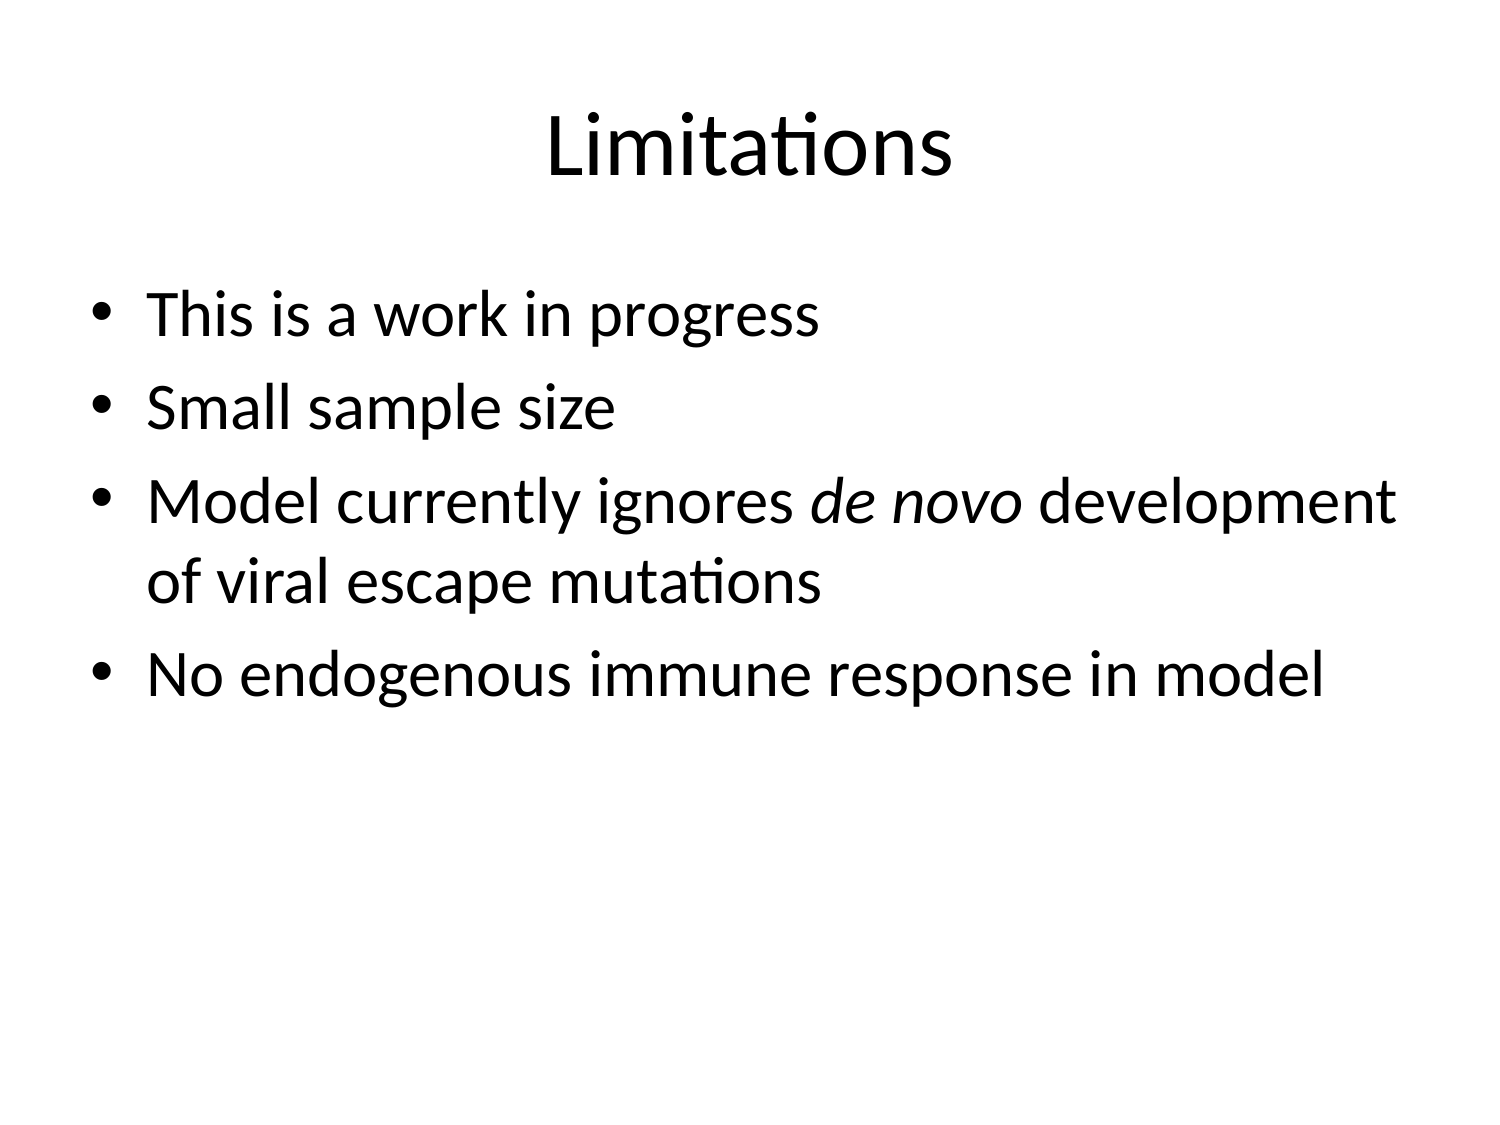

# Limitations
This is a work in progress
Small sample size
Model currently ignores de novo development of viral escape mutations
No endogenous immune response in model